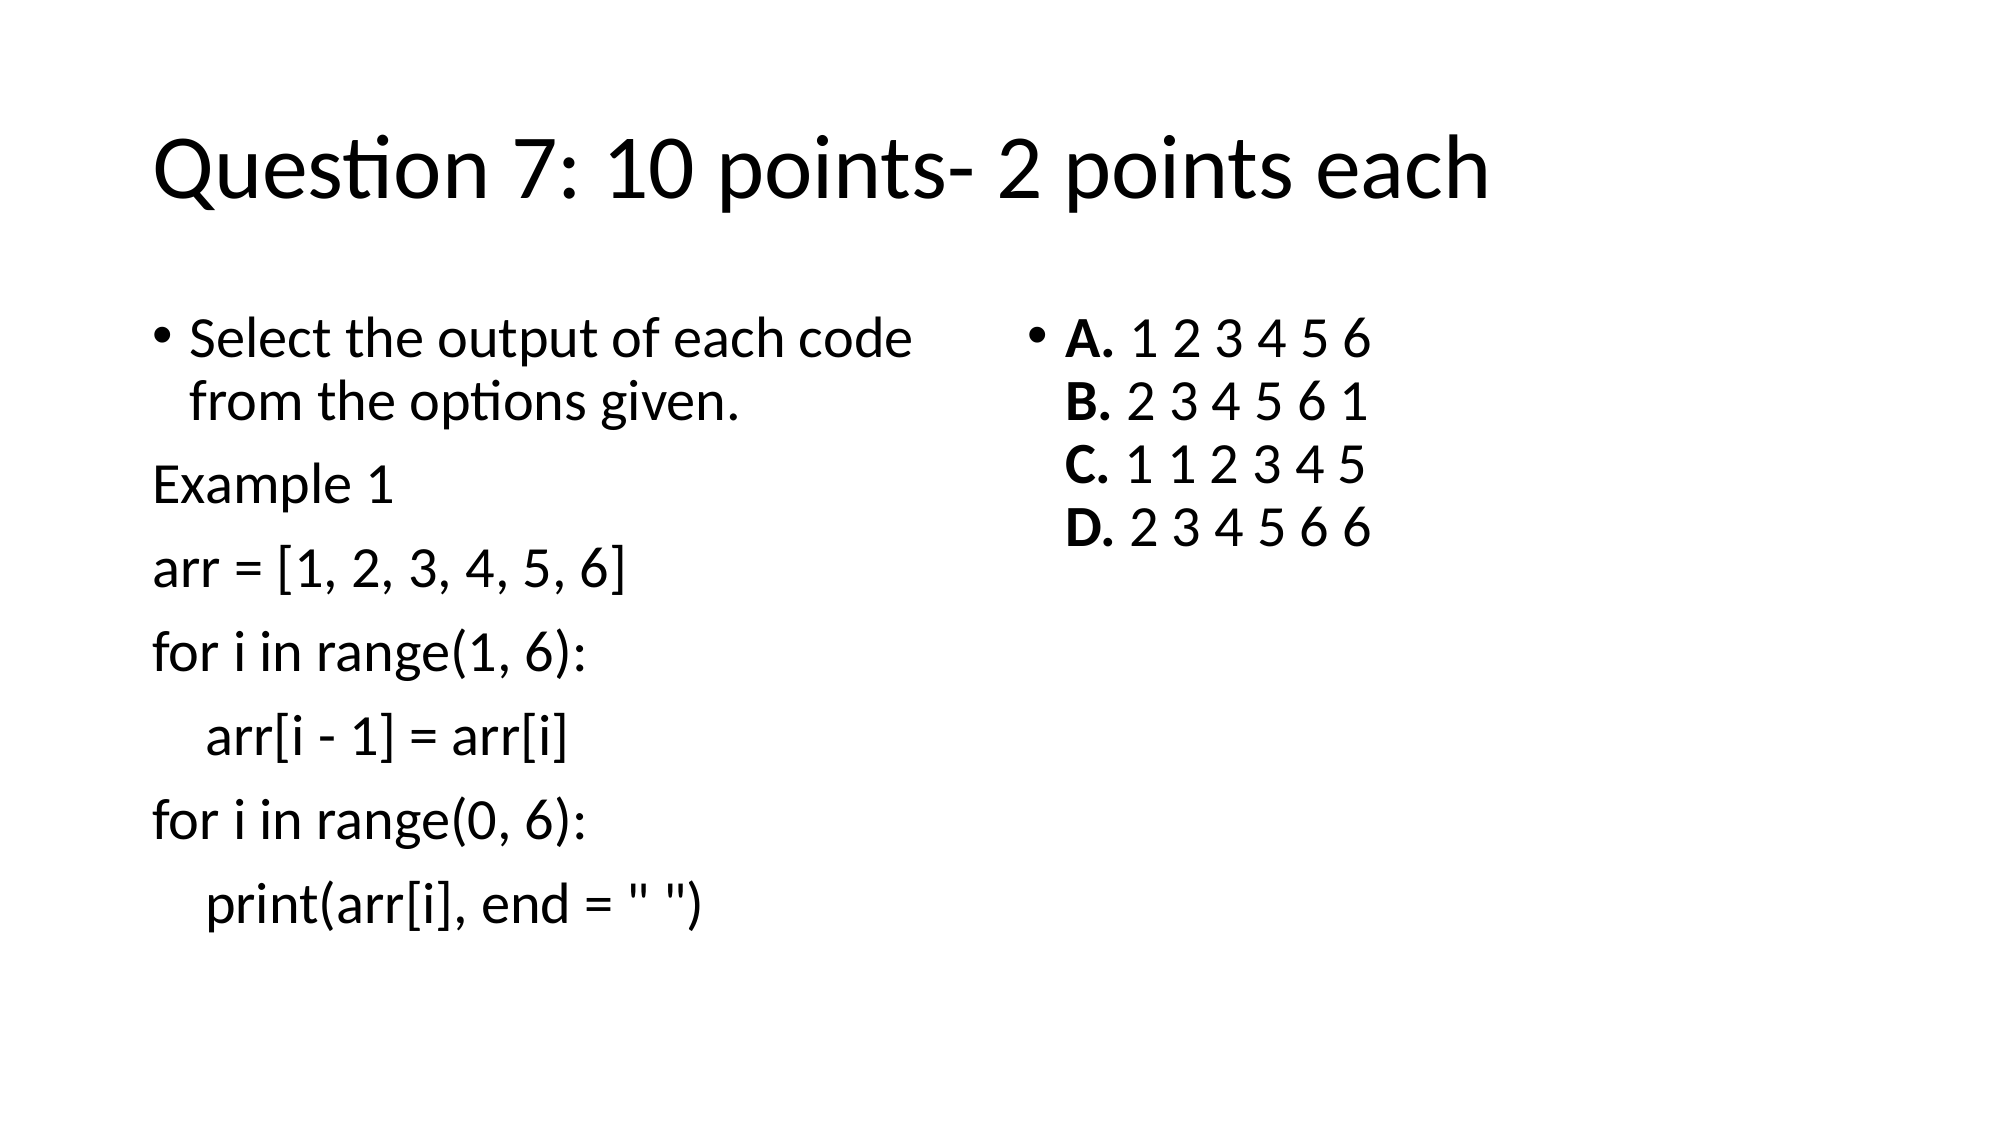

# Question 7: 10 points- 2 points each
Select the output of each code from the options given.
Example 1
arr = [1, 2, 3, 4, 5, 6]
for i in range(1, 6):
    arr[i - 1] = arr[i]
for i in range(0, 6):
    print(arr[i], end = " ")

A. 1 2 3 4 5 6
B. 2 3 4 5 6 1
C. 1 1 2 3 4 5
D. 2 3 4 5 6 6